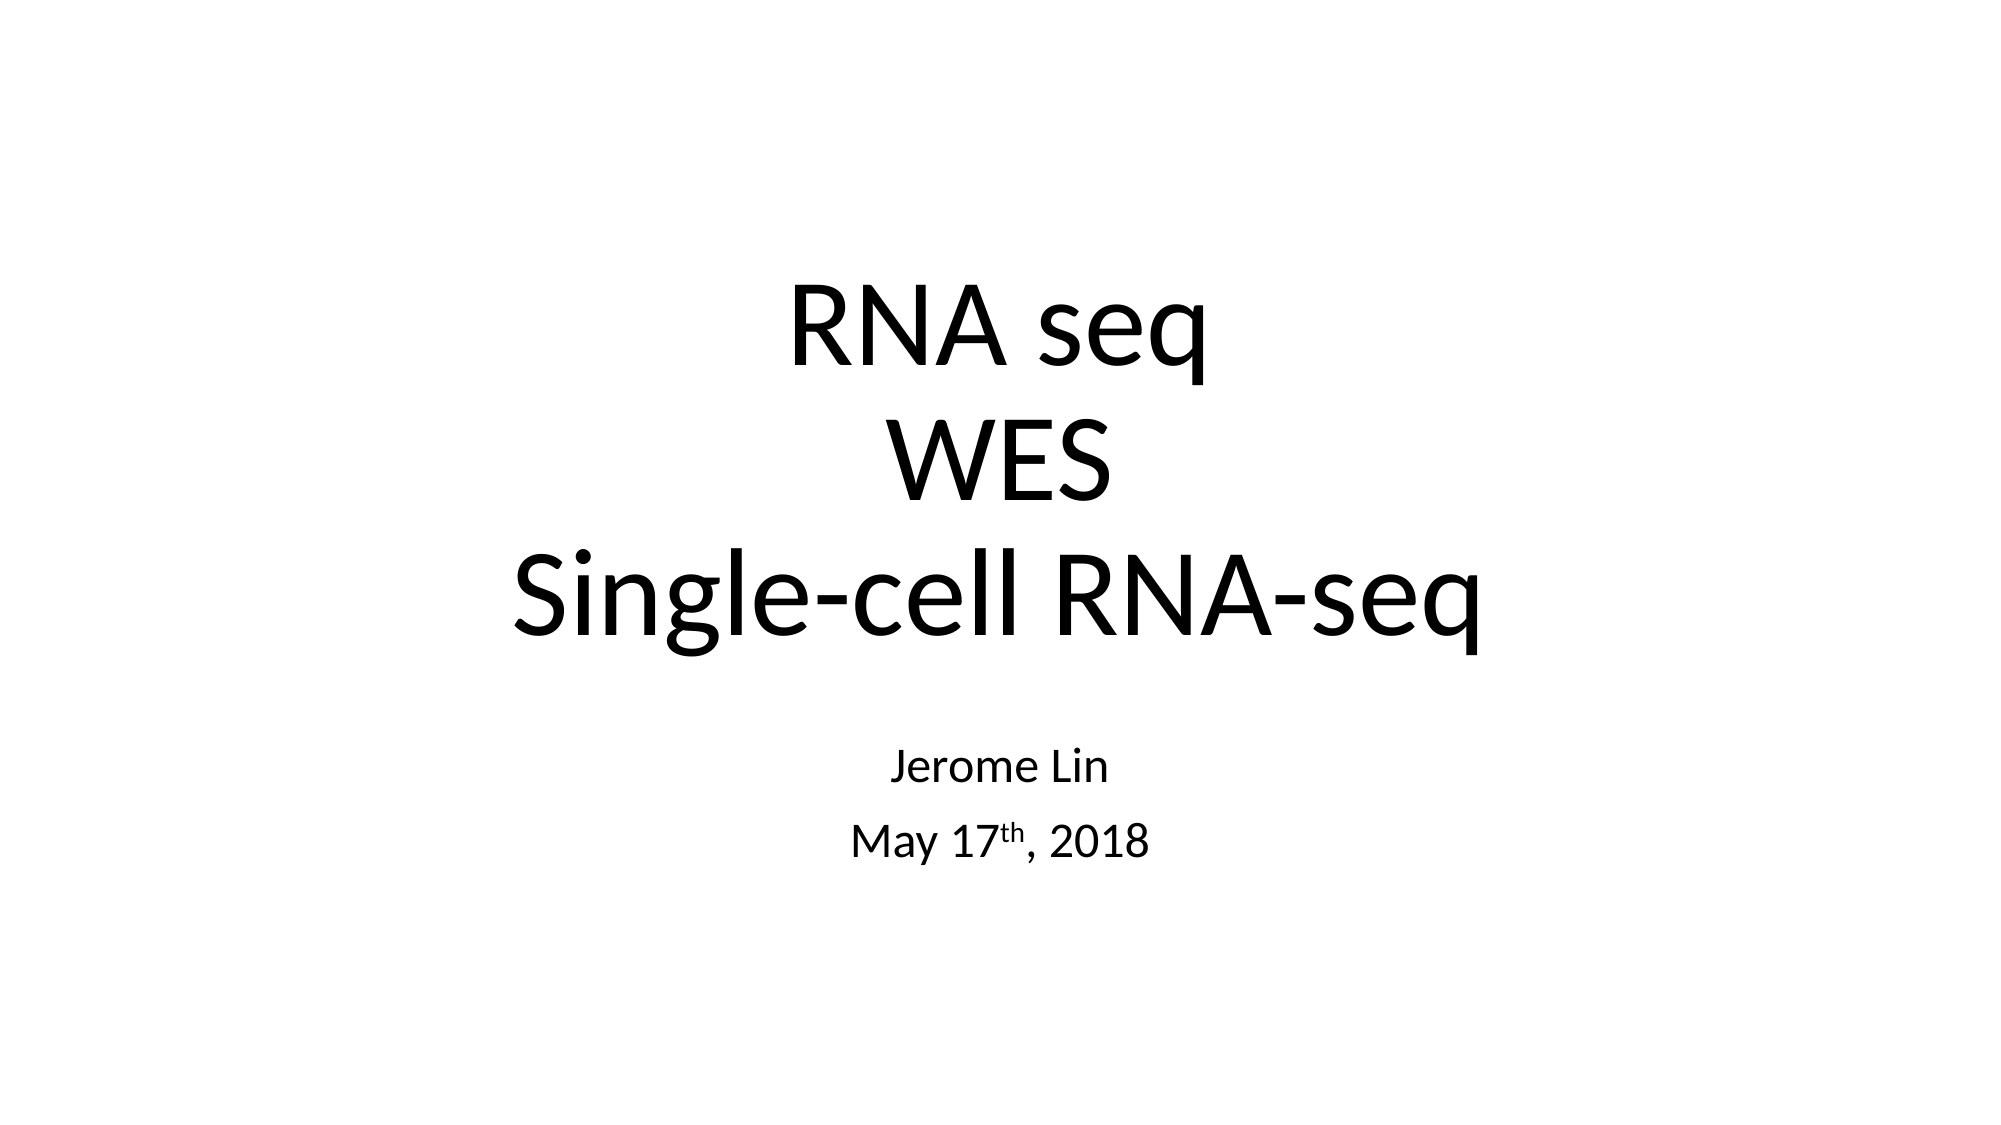

# RNA seq WES Single-cell RNA-seq
Jerome Lin
May 17th, 2018